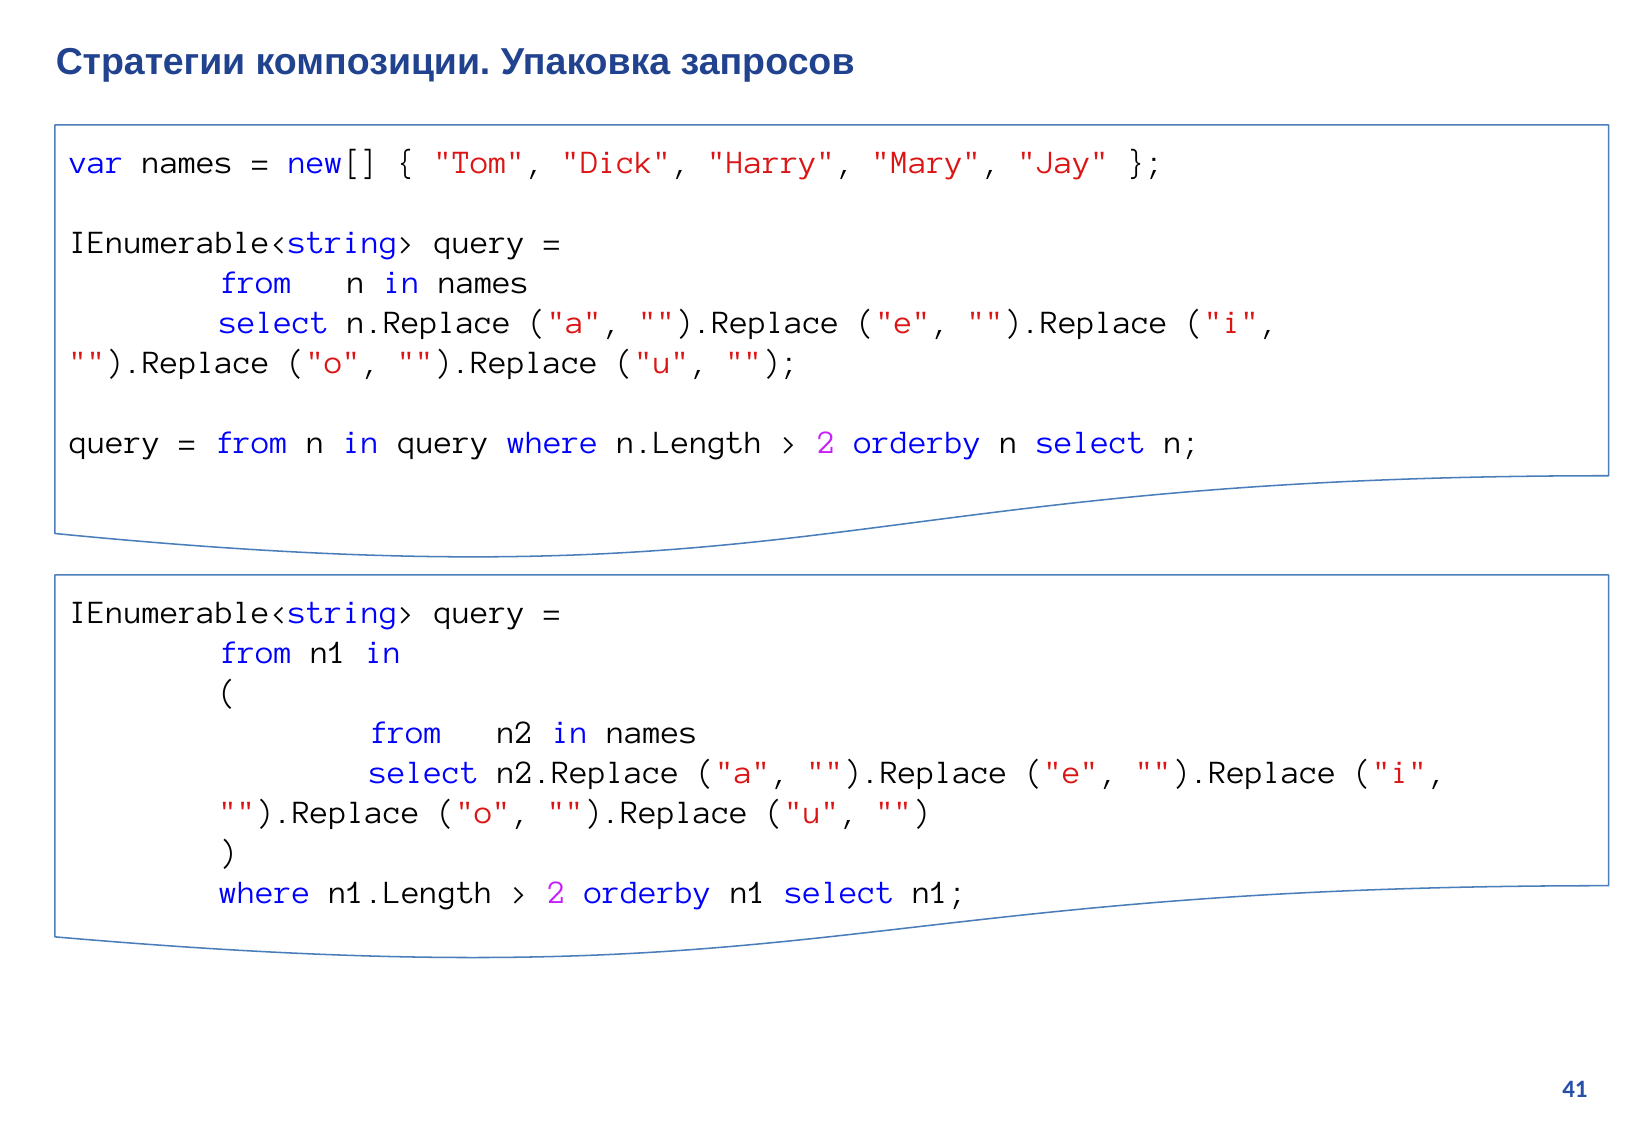

# Стратегии композиции. Упаковка запросов
var names = new[] { "Tom", "Dick", "Harry", "Mary", "Jay" };

IEnumerable<string> query =
	from   n in names
	select n.Replace ("a", "").Replace ("e", "").Replace ("i", 	"").Replace ("o", "").Replace ("u", "");

query = from n in query where n.Length > 2 orderby n select n;

IEnumerable<string> query =
	from n1 in
	(
		from   n2 in names
		select n2.Replace ("a", "").Replace ("e", "").Replace ("i", 		"").Replace ("o", "").Replace ("u", "")
	)
	where n1.Length > 2 orderby n1 select n1;